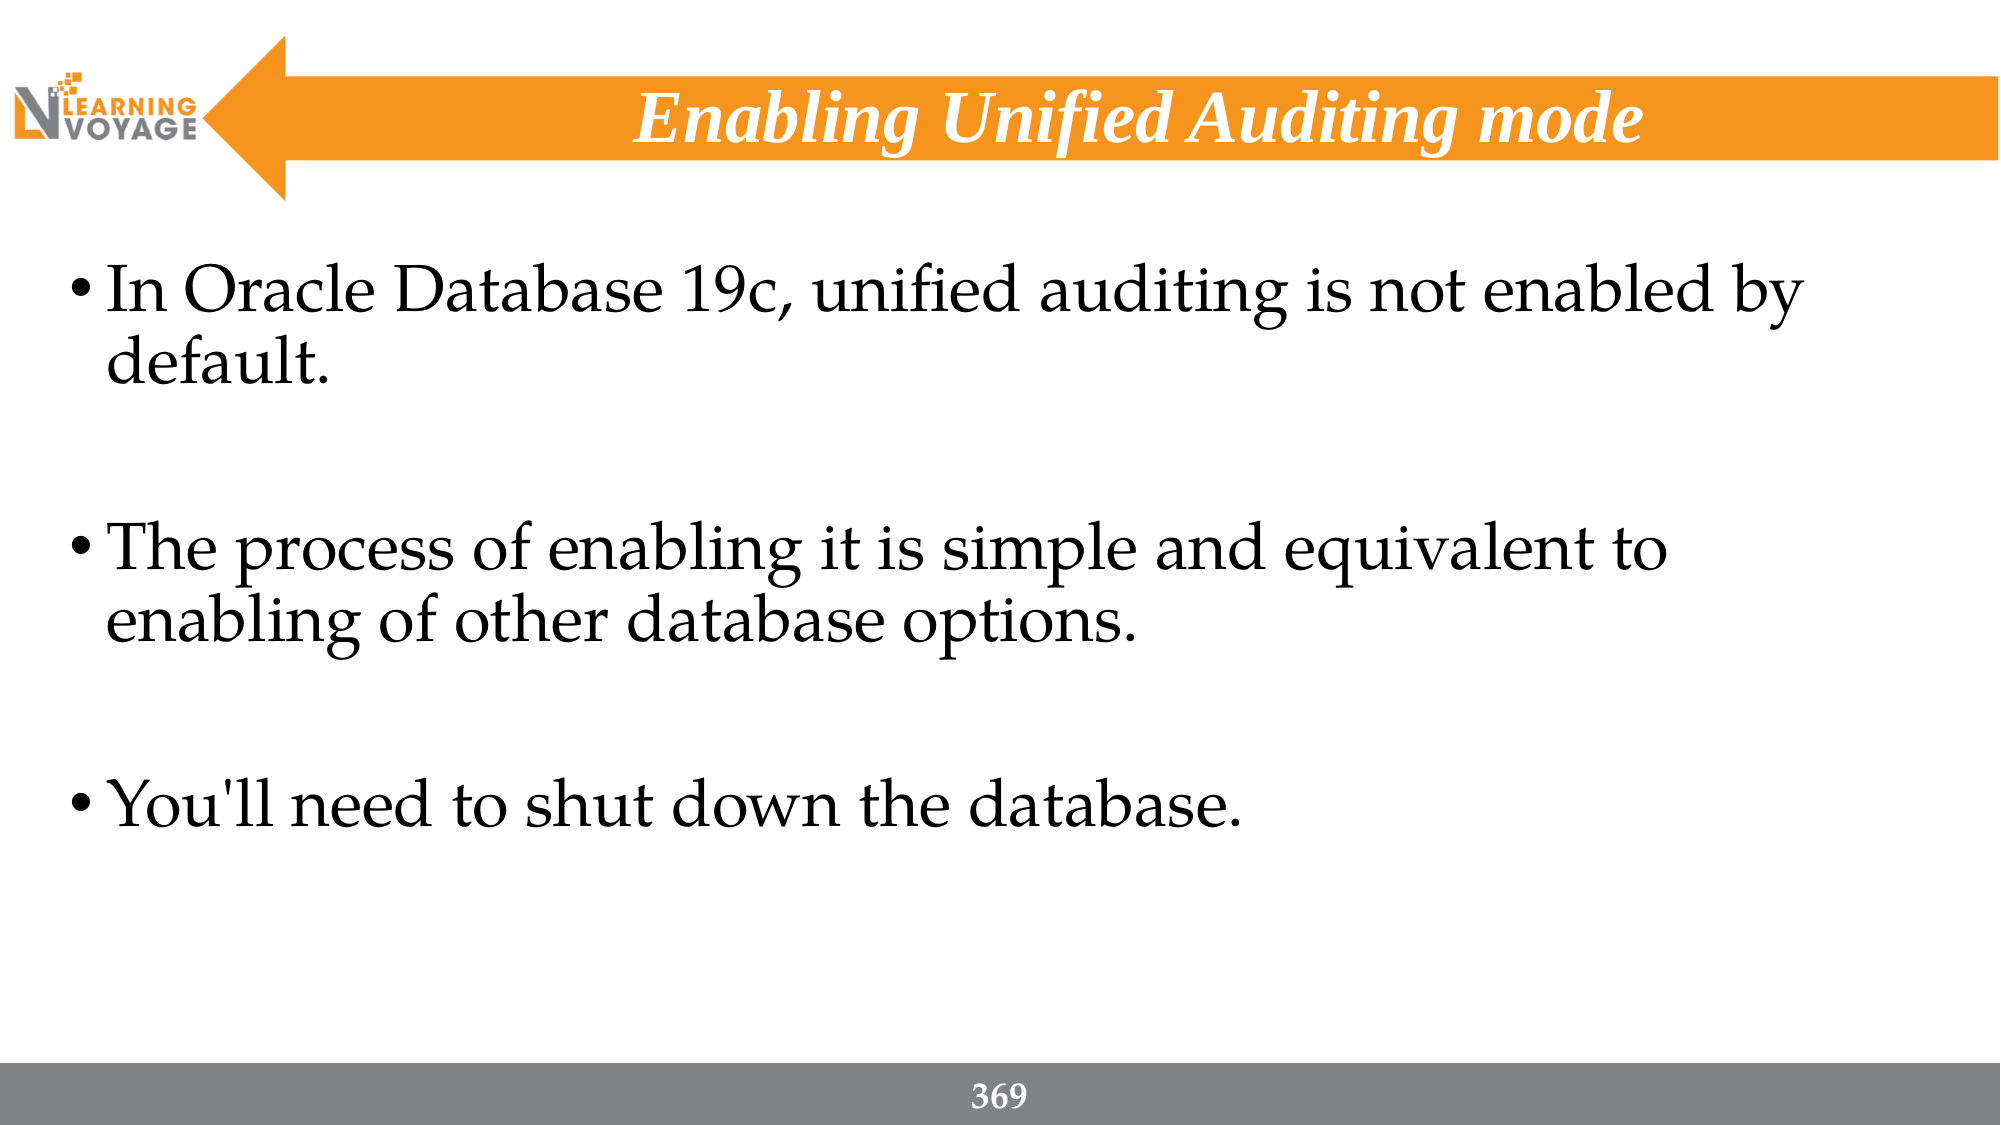

# Enabling Unified Auditing mode
In Oracle Database 19c, unified auditing is not enabled by default.

The process of enabling it is simple and equivalent to enabling of other database options.

You'll need to shut down the database.

369